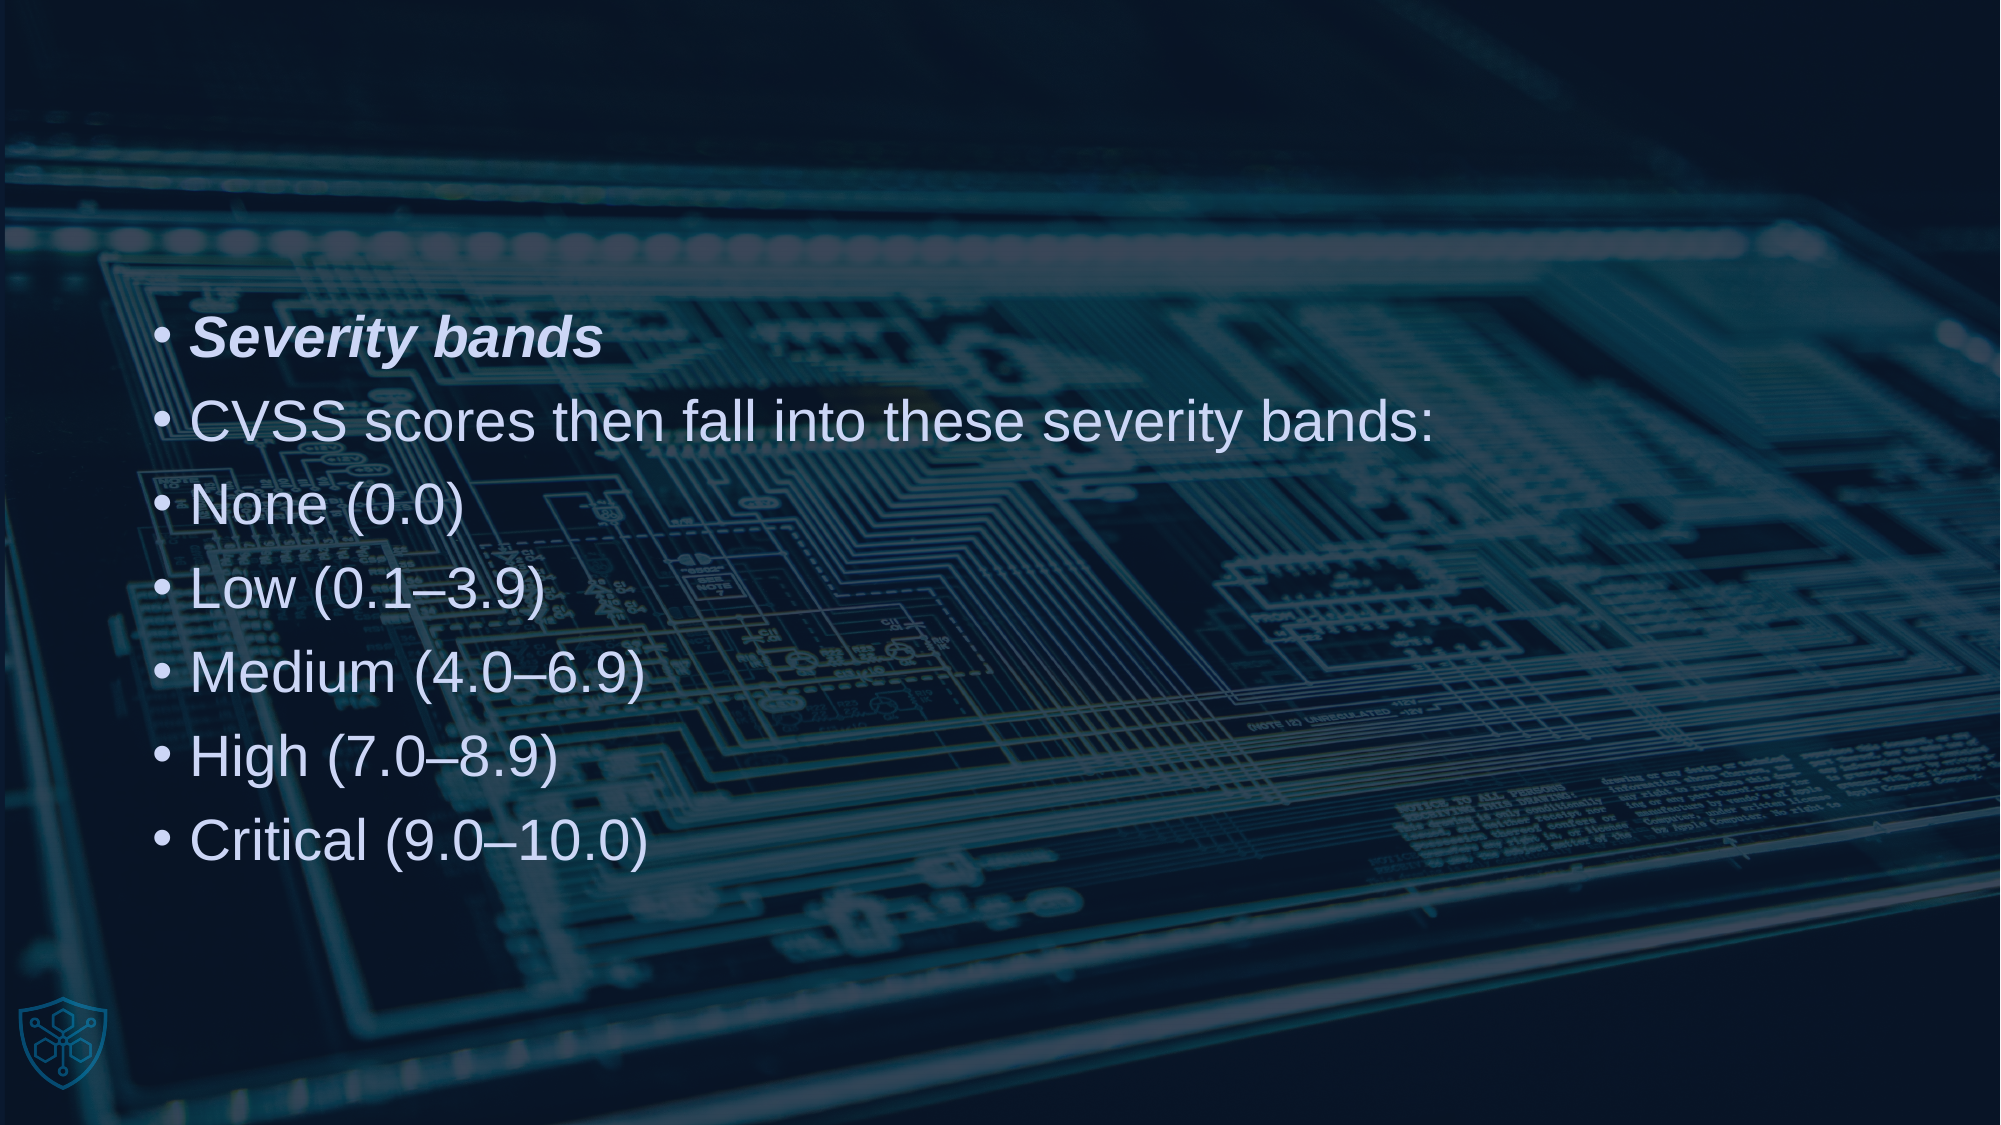

Severity bands
CVSS scores then fall into these severity bands:
None (0.0)
Low (0.1–3.9)
Medium (4.0–6.9)
High (7.0–8.9)
Critical (9.0–10.0)